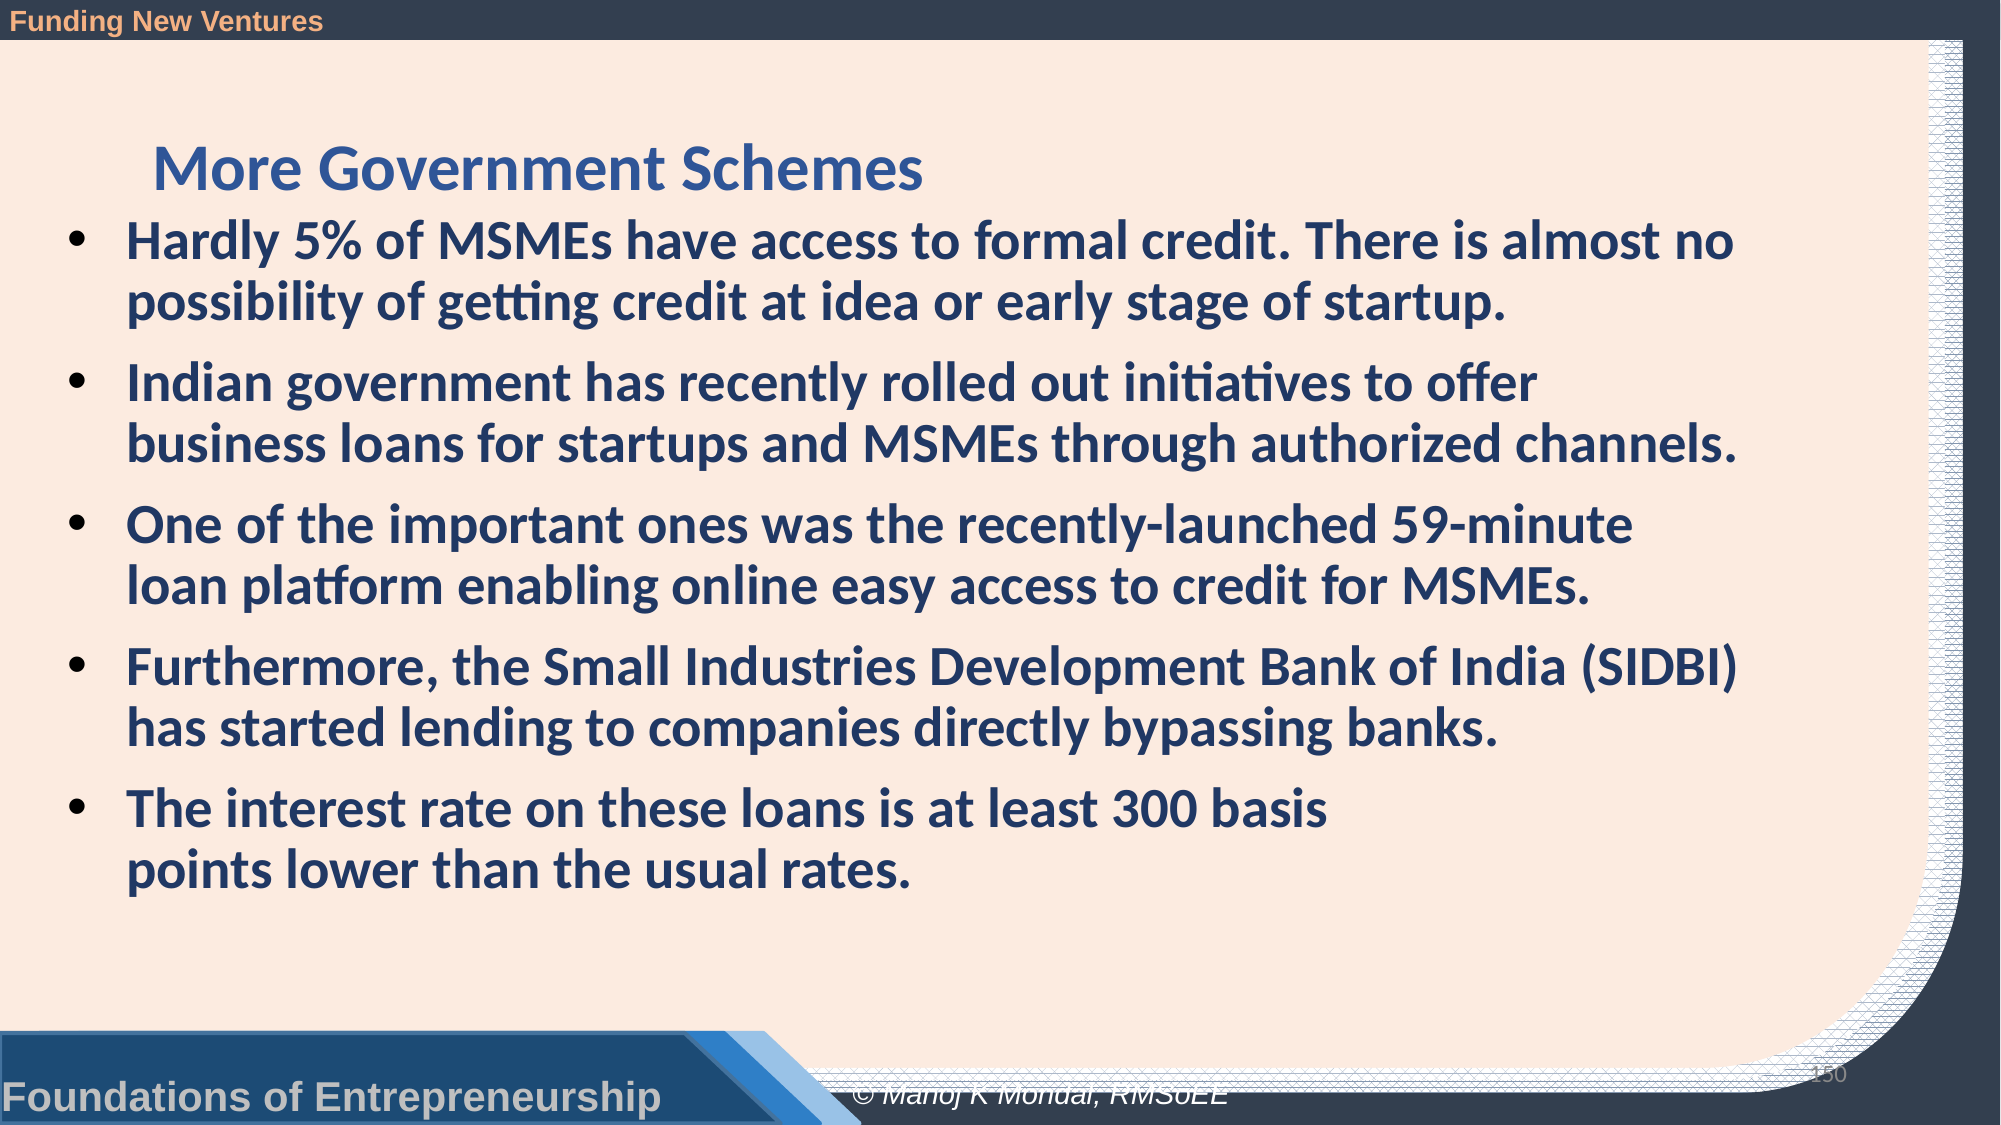

# More Government Schemes
Hardly 5% of MSMEs have access to formal credit. There is almost no possibility of getting credit at idea or early stage of startup.
Indian government has recently rolled out initiatives to offer business loans for startups and MSMEs through authorized channels.
One of the important ones was the recently-launched 59-minute loan platform enabling online easy access to credit for MSMEs.
Furthermore, the Small Industries Development Bank of India (SIDBI) has started lending to companies directly bypassing banks.
The interest rate on these loans is at least 300 basis
points lower than the usual rates.
150